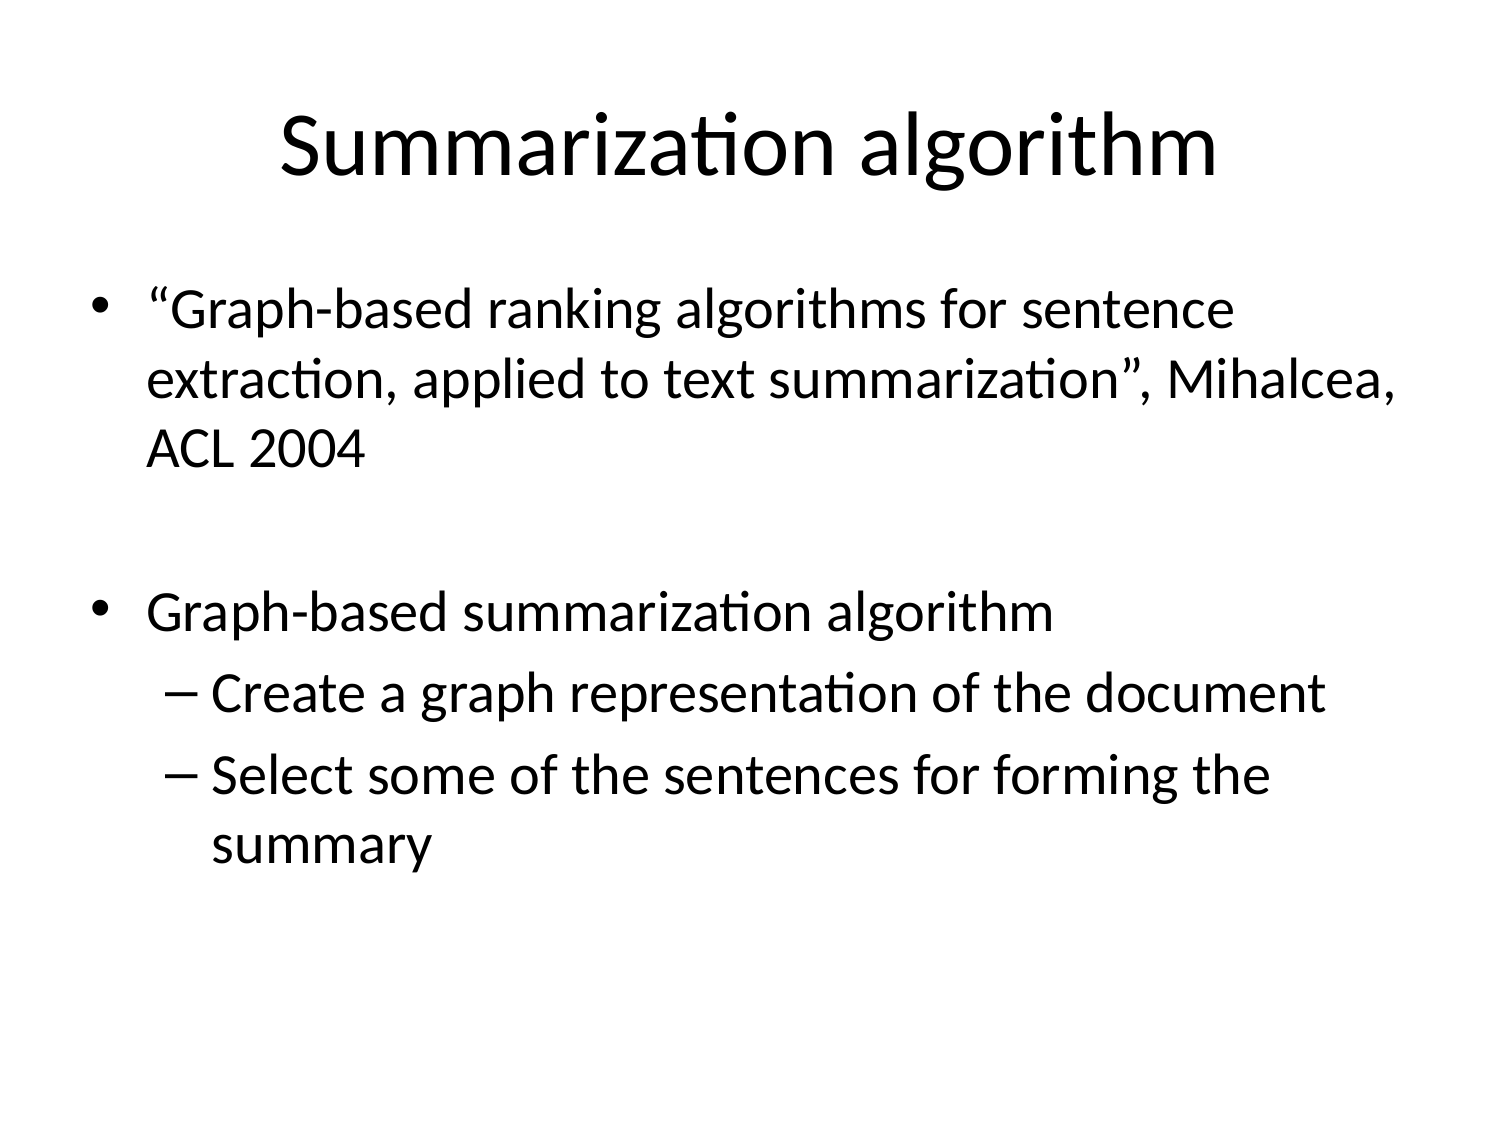

# Summarization algorithm
“Graph-based ranking algorithms for sentence extraction, applied to text summarization”, Mihalcea, ACL 2004

Graph-based summarization algorithm
Create a graph representation of the document
Select some of the sentences for forming the summary